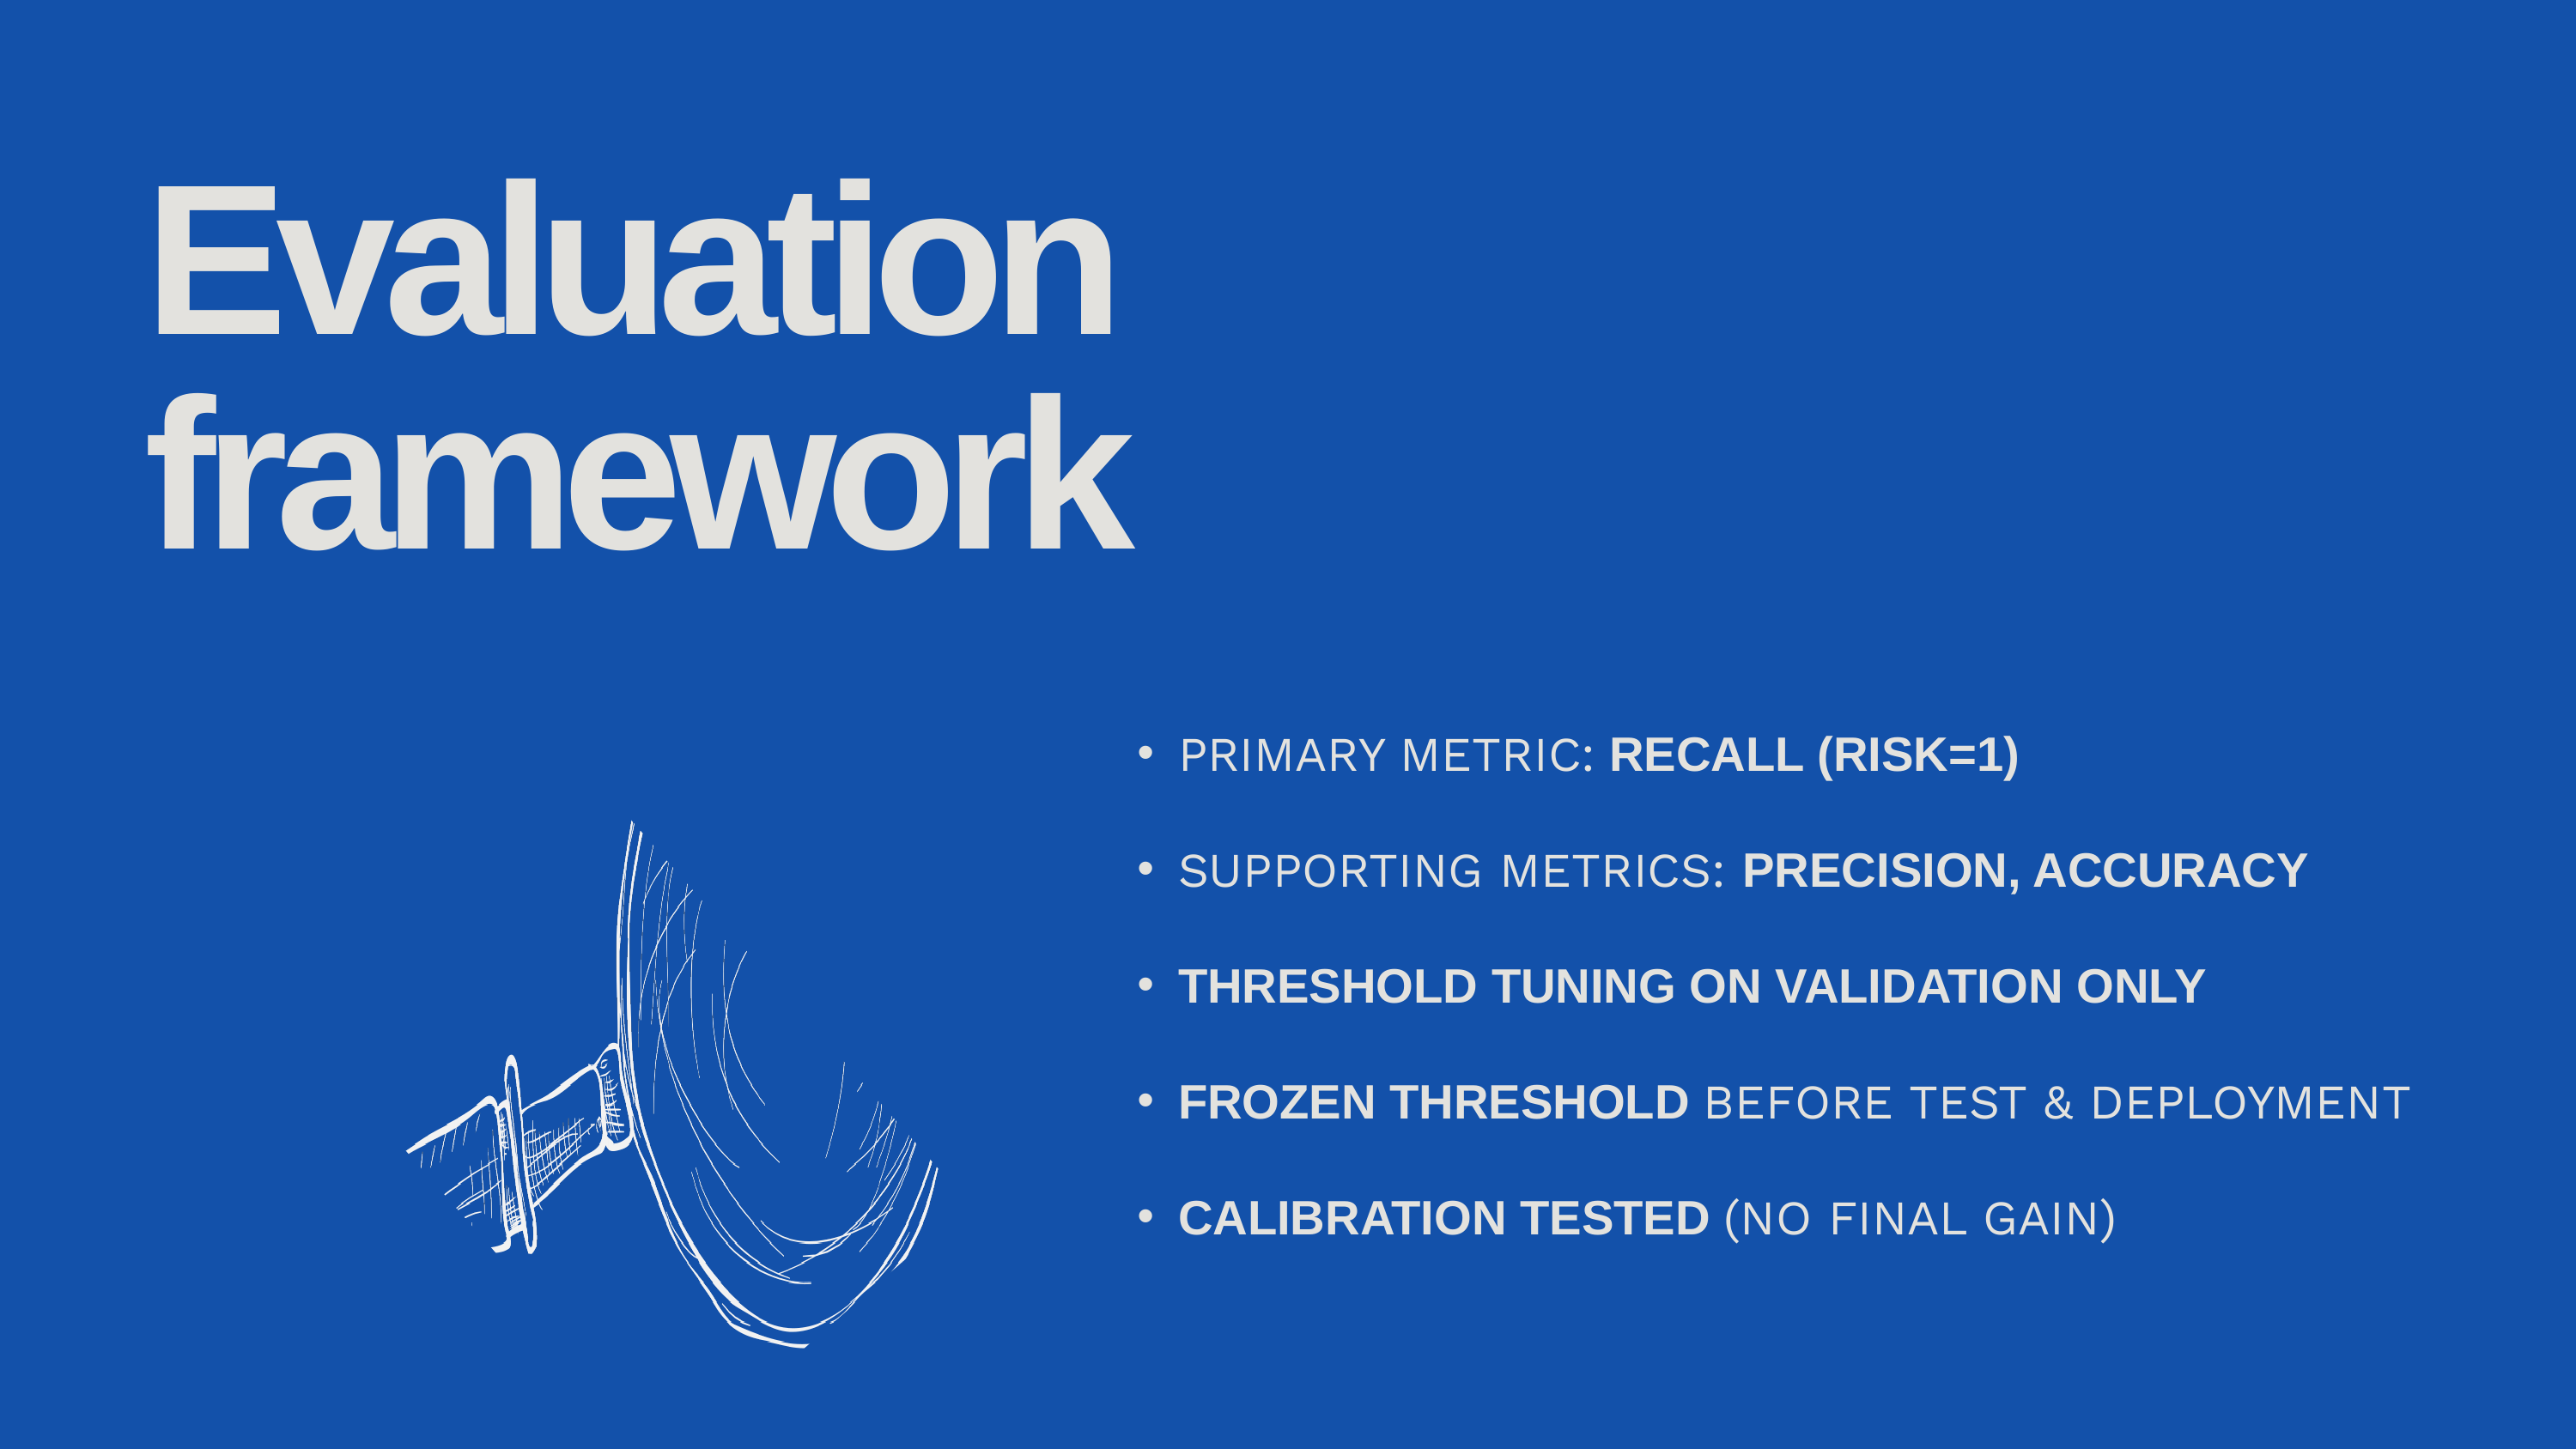

Evaluation framework

PRIMARY METRIC: RECALL (RISK=1)

SUPPORTING METRICS: PRECISION, ACCURACY

THRESHOLD TUNING ON VALIDATION ONLY

FROZEN THRESHOLD BEFORE TEST & DEPLOYMENT

CALIBRATION TESTED (NO FINAL GAIN)